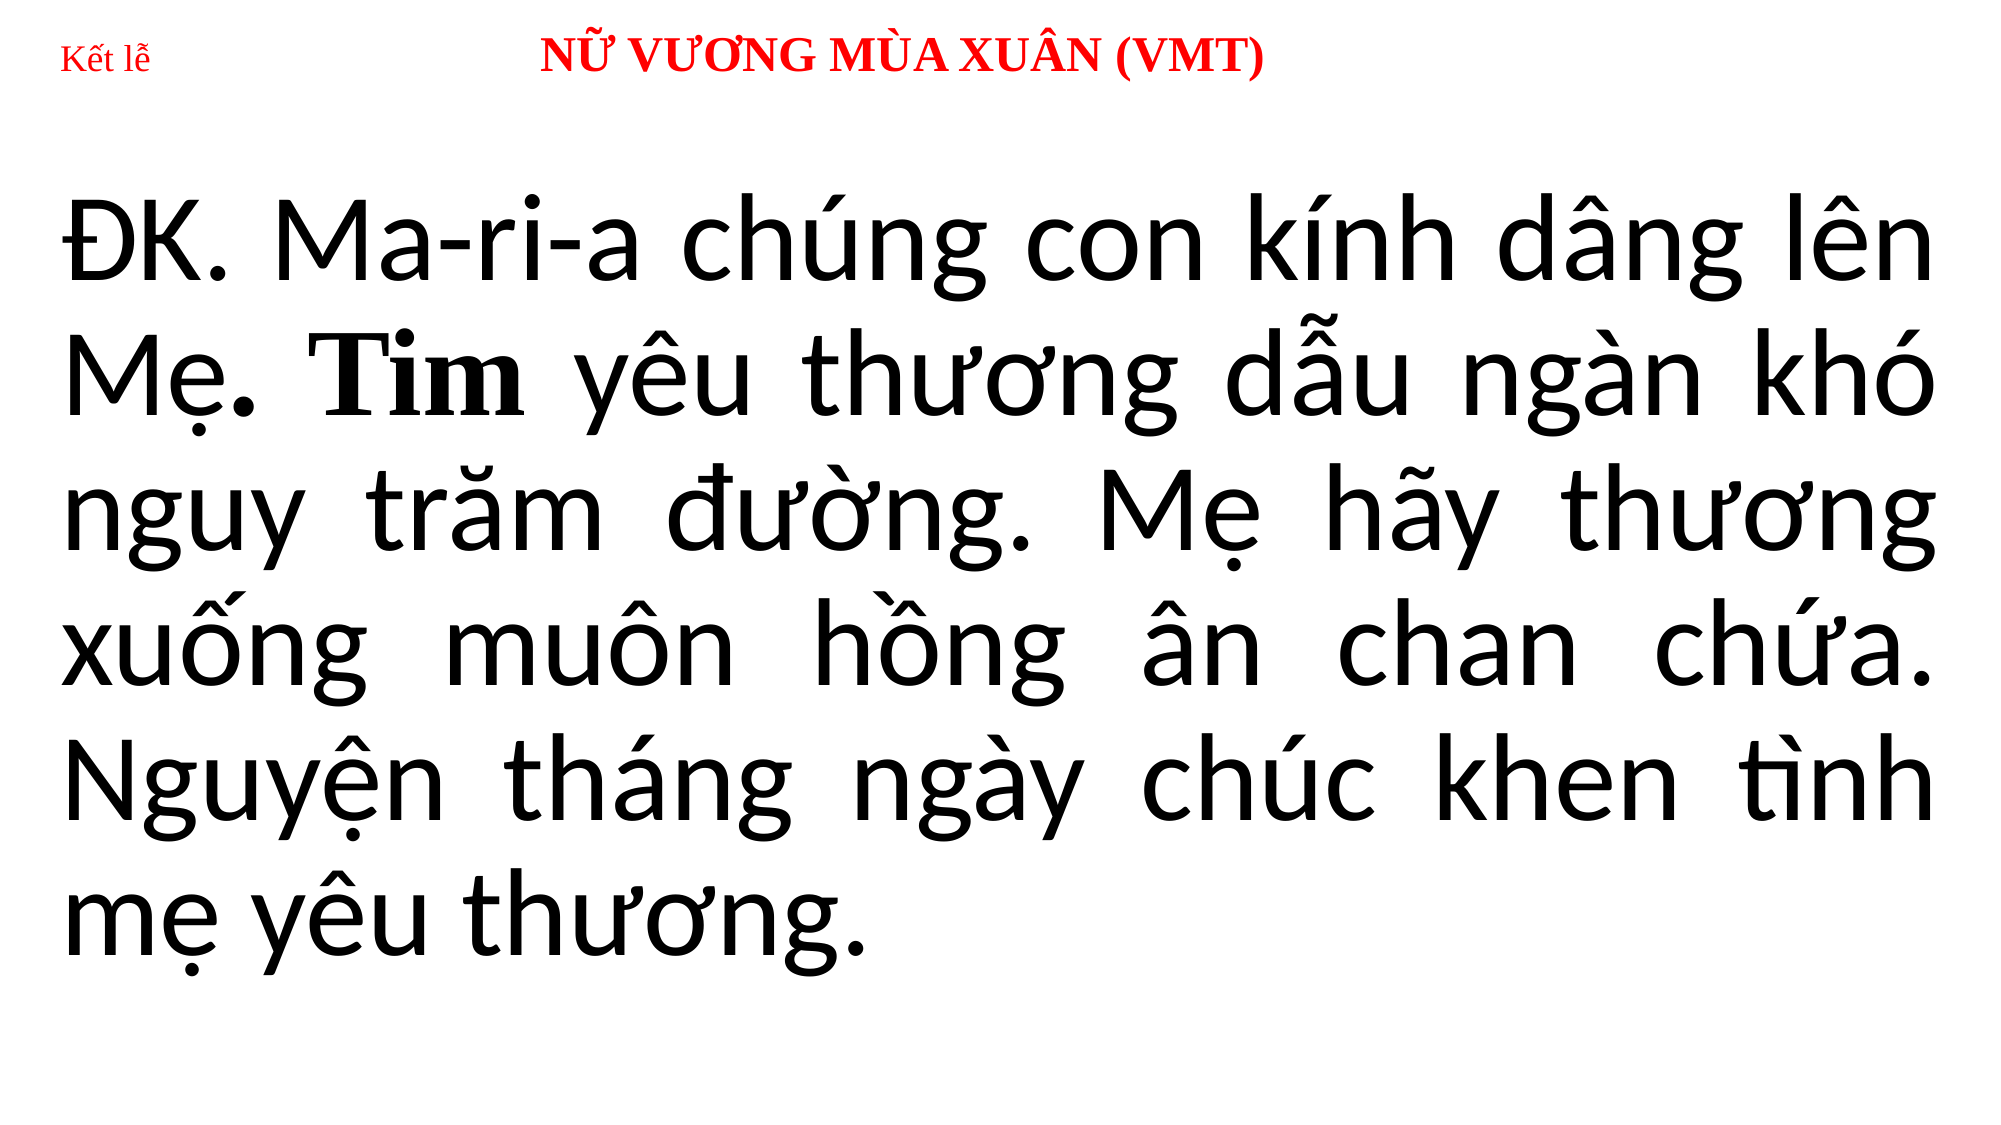

# Kết lễ                                         NỮ VƯƠNG MÙA XUÂN (VMT)
ÐK. Ma-ri-a chúng con kính dâng lên Mẹ. Tim yêu thương dẫu ngàn khó nguy trăm đường. Mẹ hãy thương xuống muôn hồng ân chan chứa. Nguyện tháng ngày chúc khen tình mẹ yêu thương.